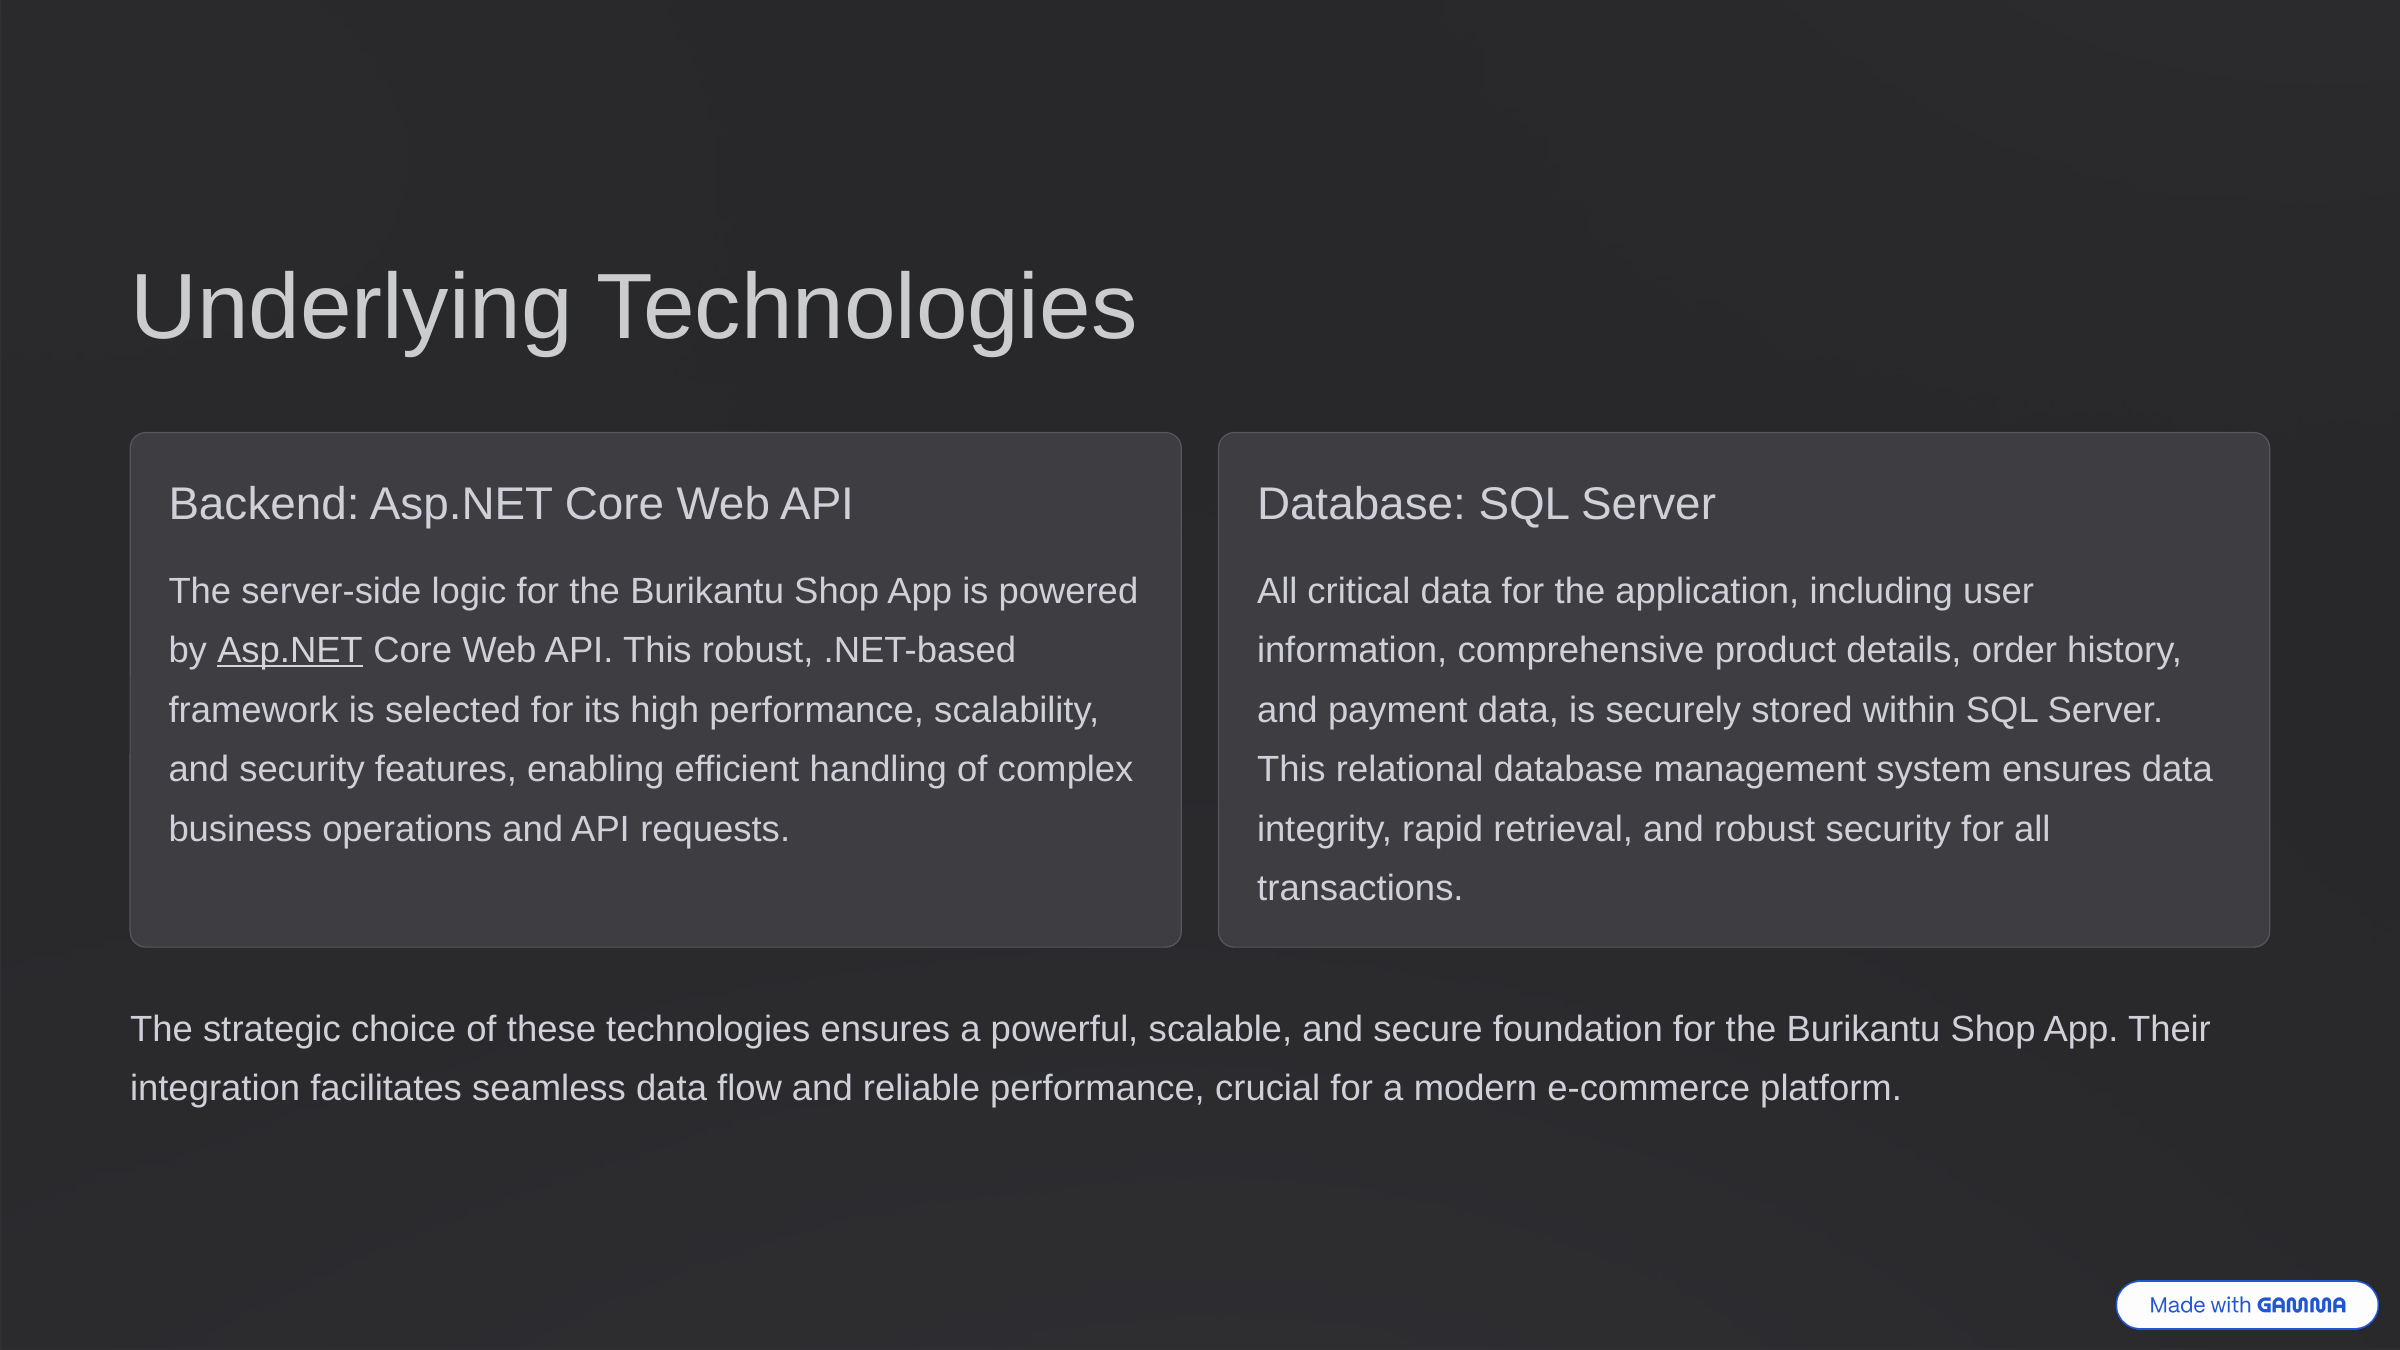

Underlying Technologies

Backend: Asp.NET Core Web API
Database: SQL Server
The server-side logic for the Burikantu Shop App is powered by Asp.NET Core Web API. This robust, .NET-based framework is selected for its high performance, scalability, and security features, enabling efficient handling of complex business operations and API requests.
All critical data for the application, including user information, comprehensive product details, order history, and payment data, is securely stored within SQL Server. This relational database management system ensures data integrity, rapid retrieval, and robust security for all transactions.
The strategic choice of these technologies ensures a powerful, scalable, and secure foundation for the Burikantu Shop App. Their integration facilitates seamless data flow and reliable performance, crucial for a modern e-commerce platform.